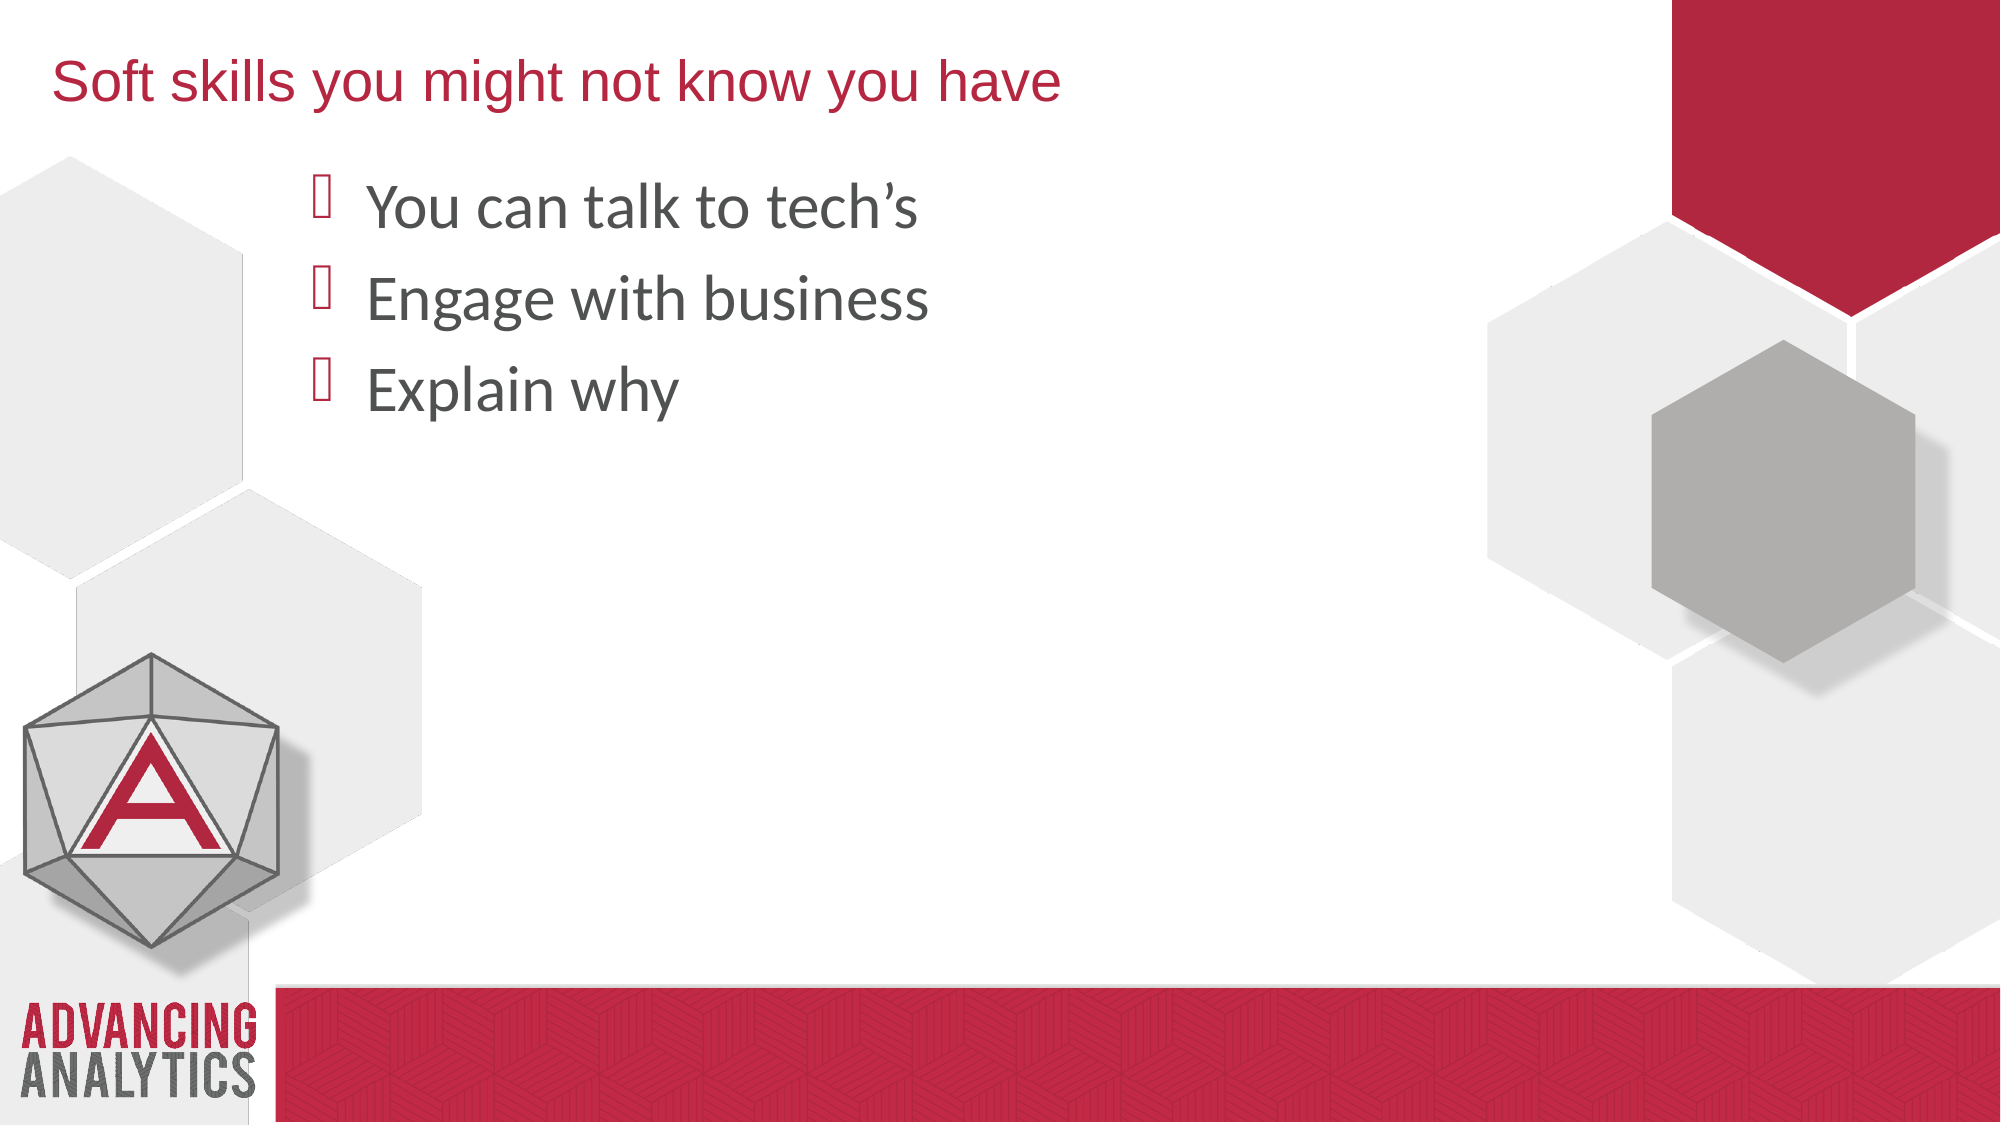

# Soft skills you might not know you have
You can talk to tech’s
Engage with business
Explain why